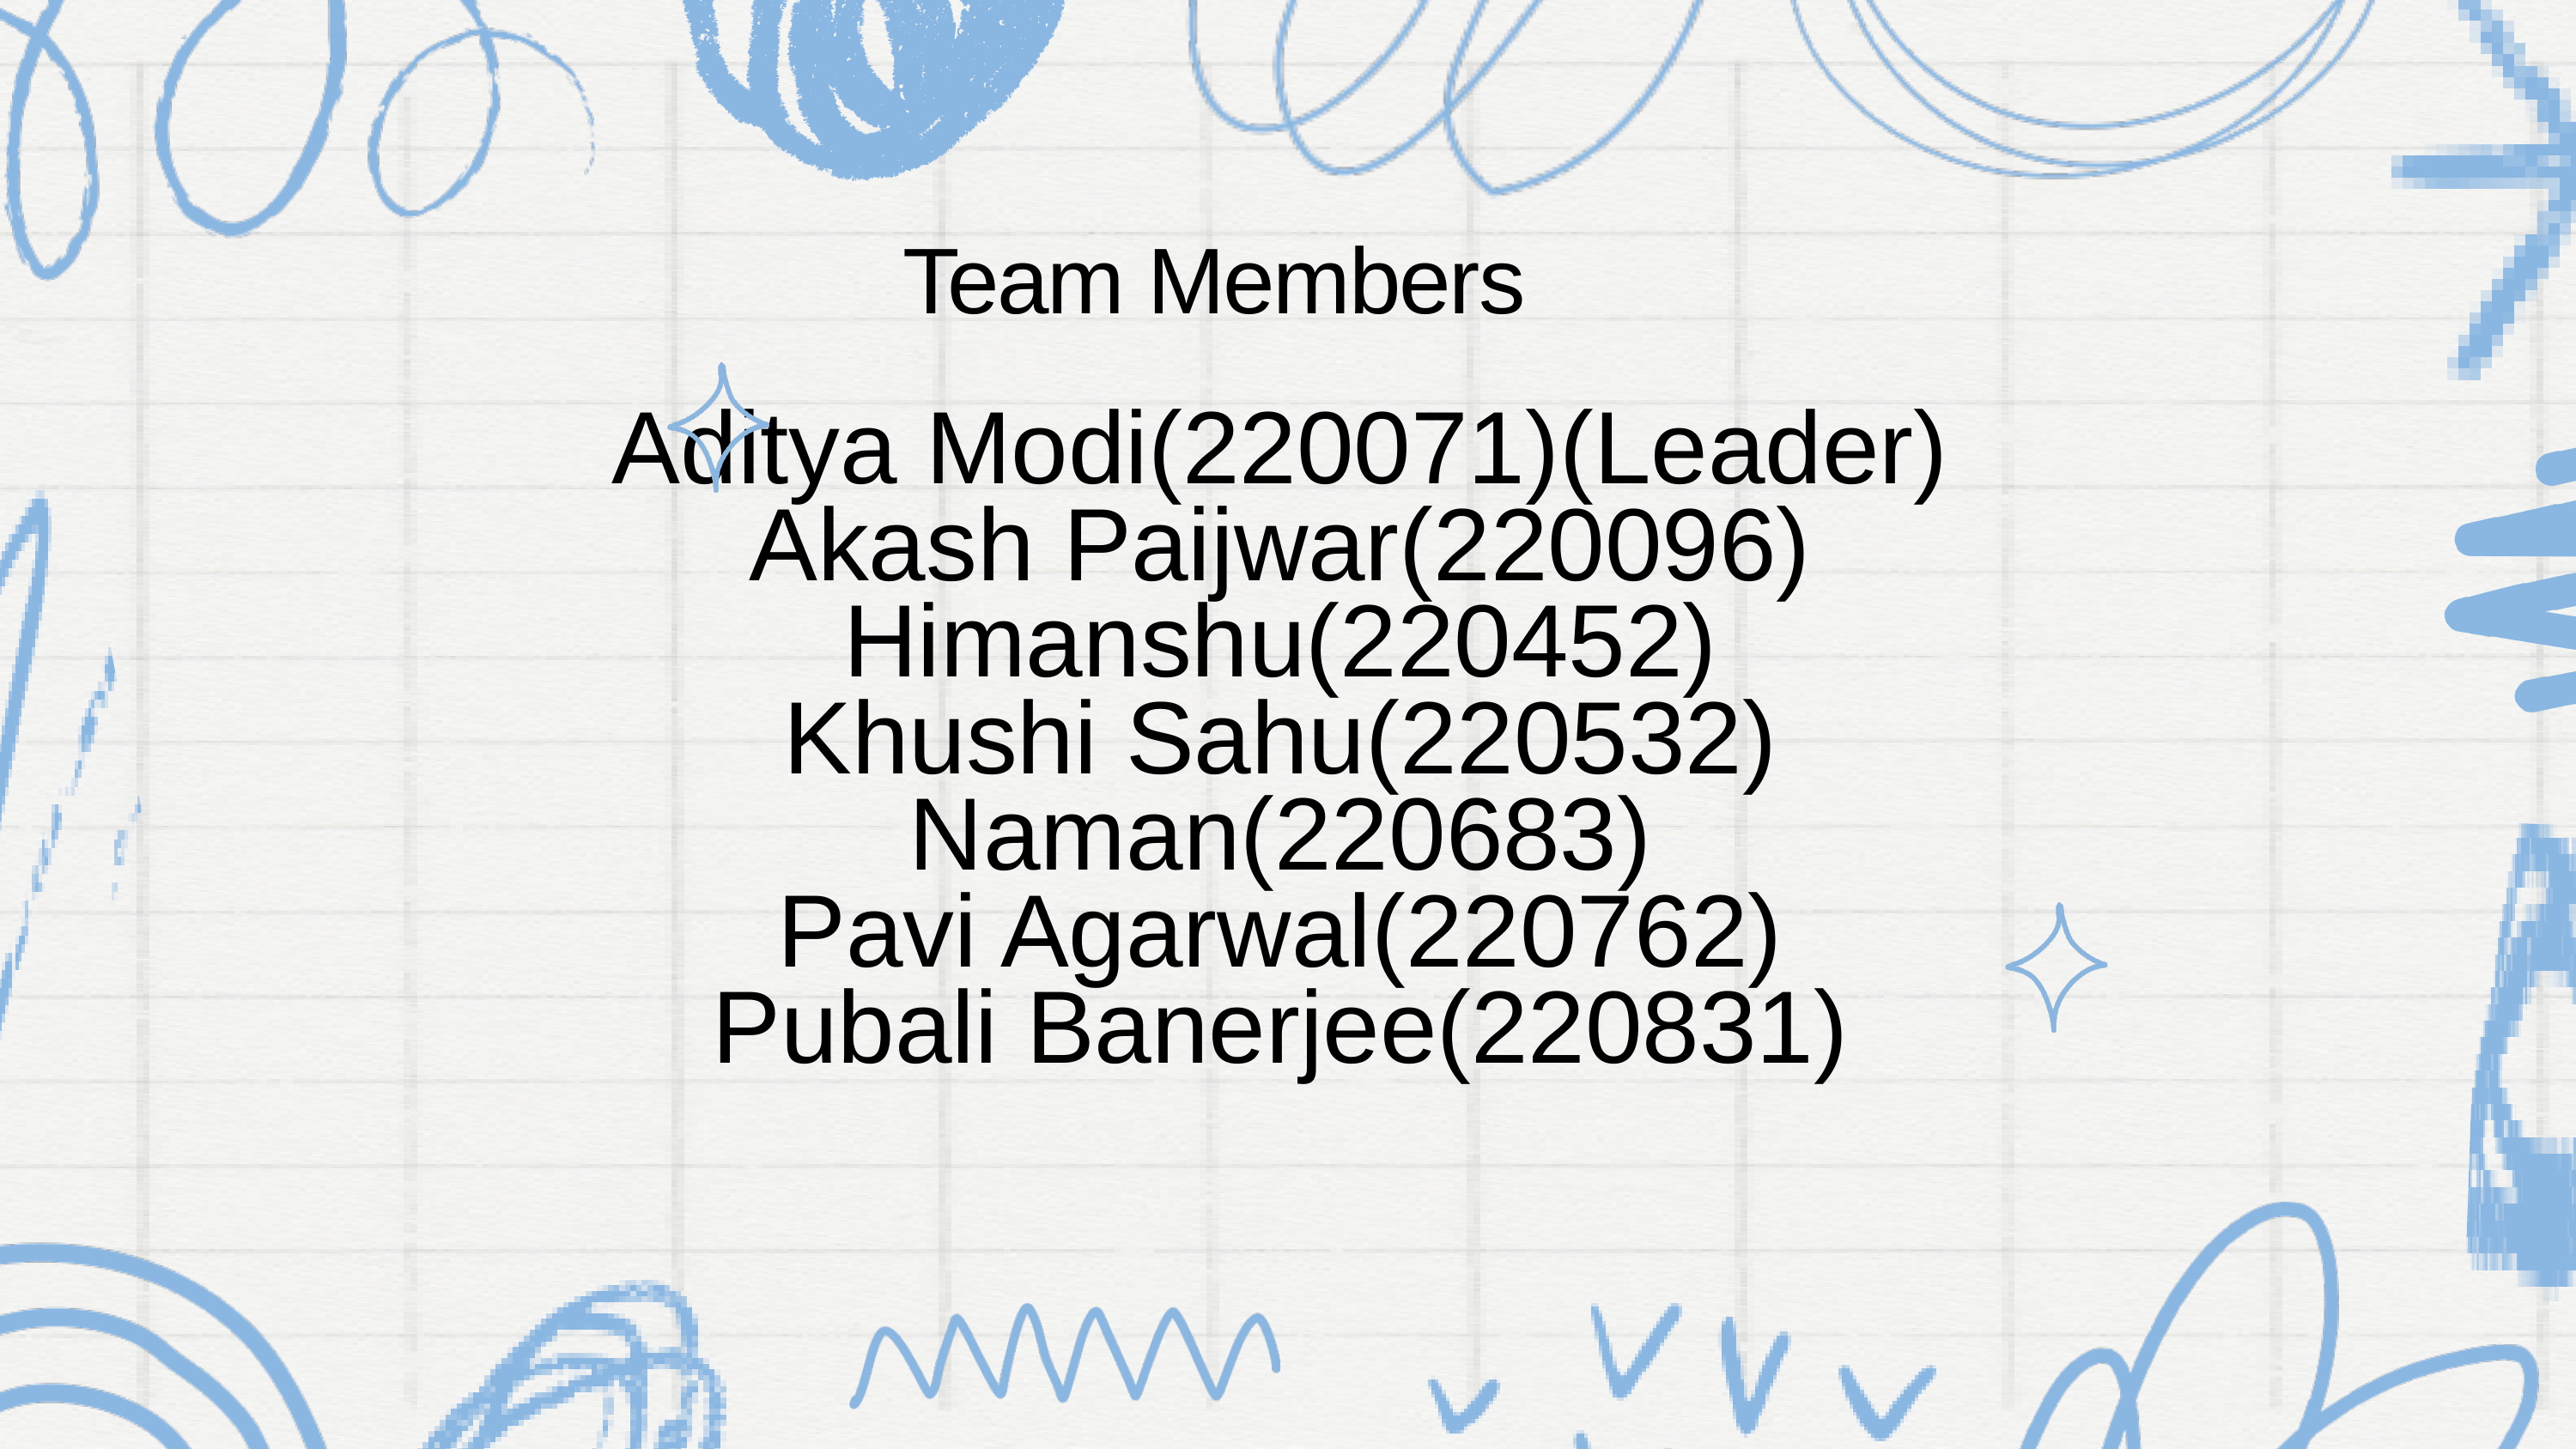

Team Members

Aditya Modi(220071)(Leader)
Akash Paijwar(220096)
Himanshu(220452)
Khushi Sahu(220532)
Naman(220683)
Pavi Agarwal(220762)
Pubali Banerjee(220831)